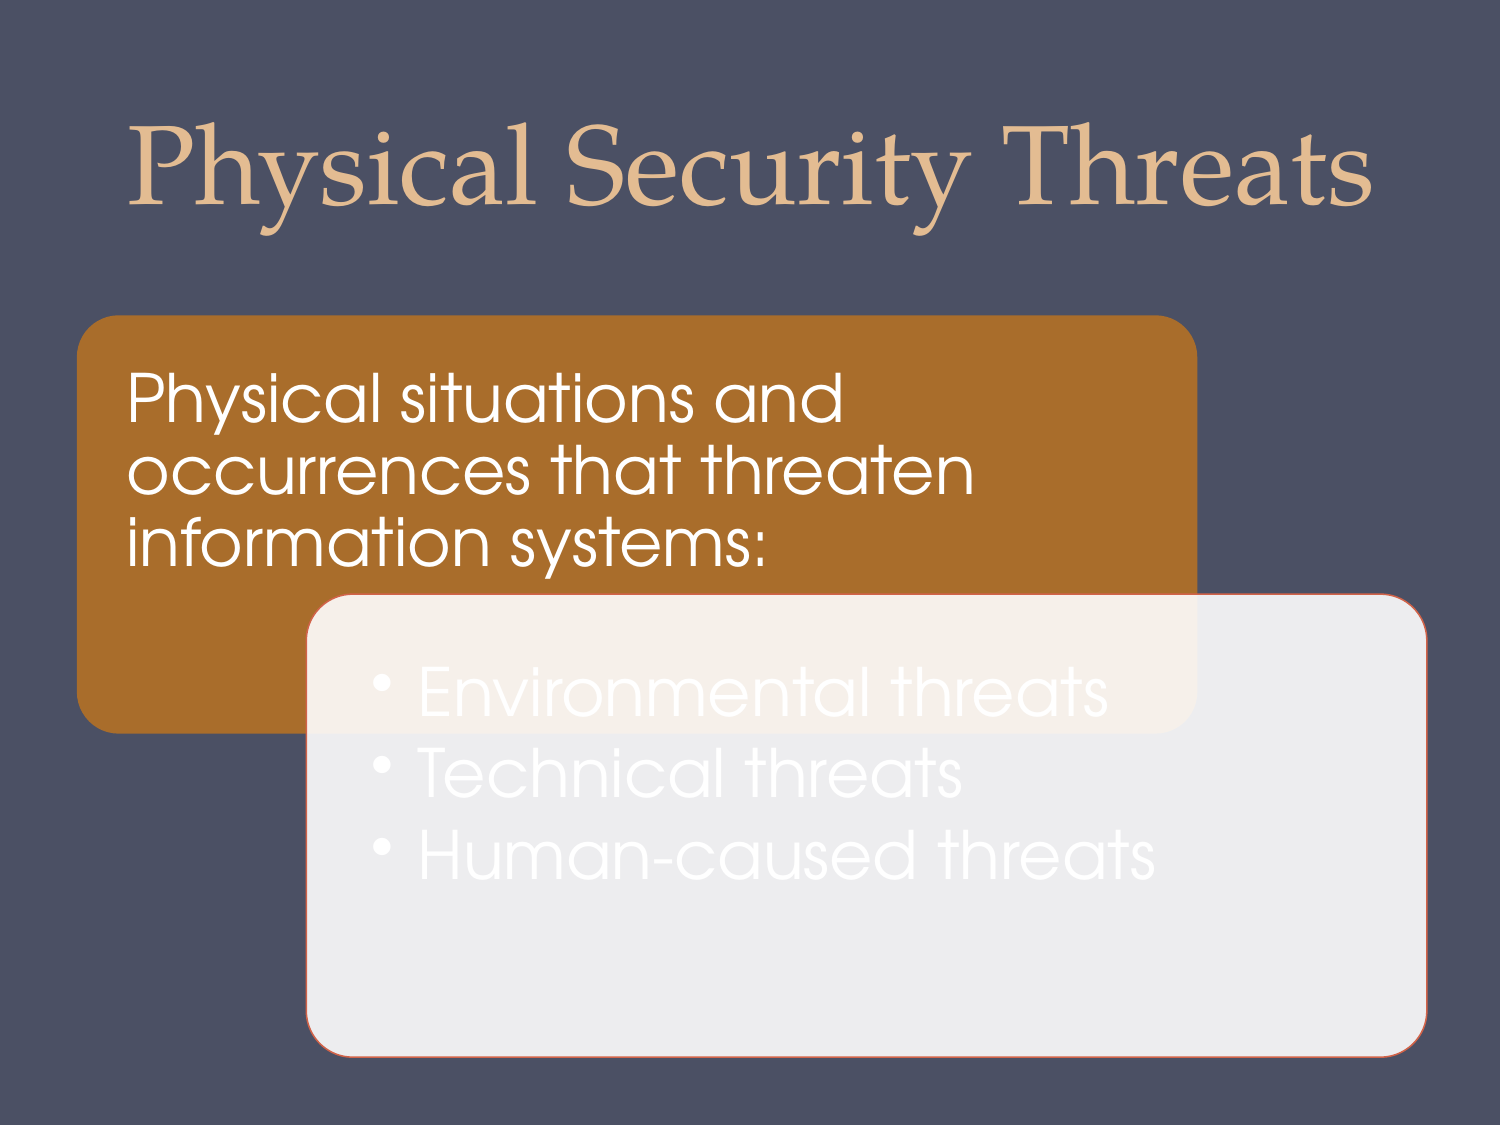

# Physical Security Threats
Physical situations and occurrences that threaten information systems:
Environmental threats
Technical threats
Human-caused threats